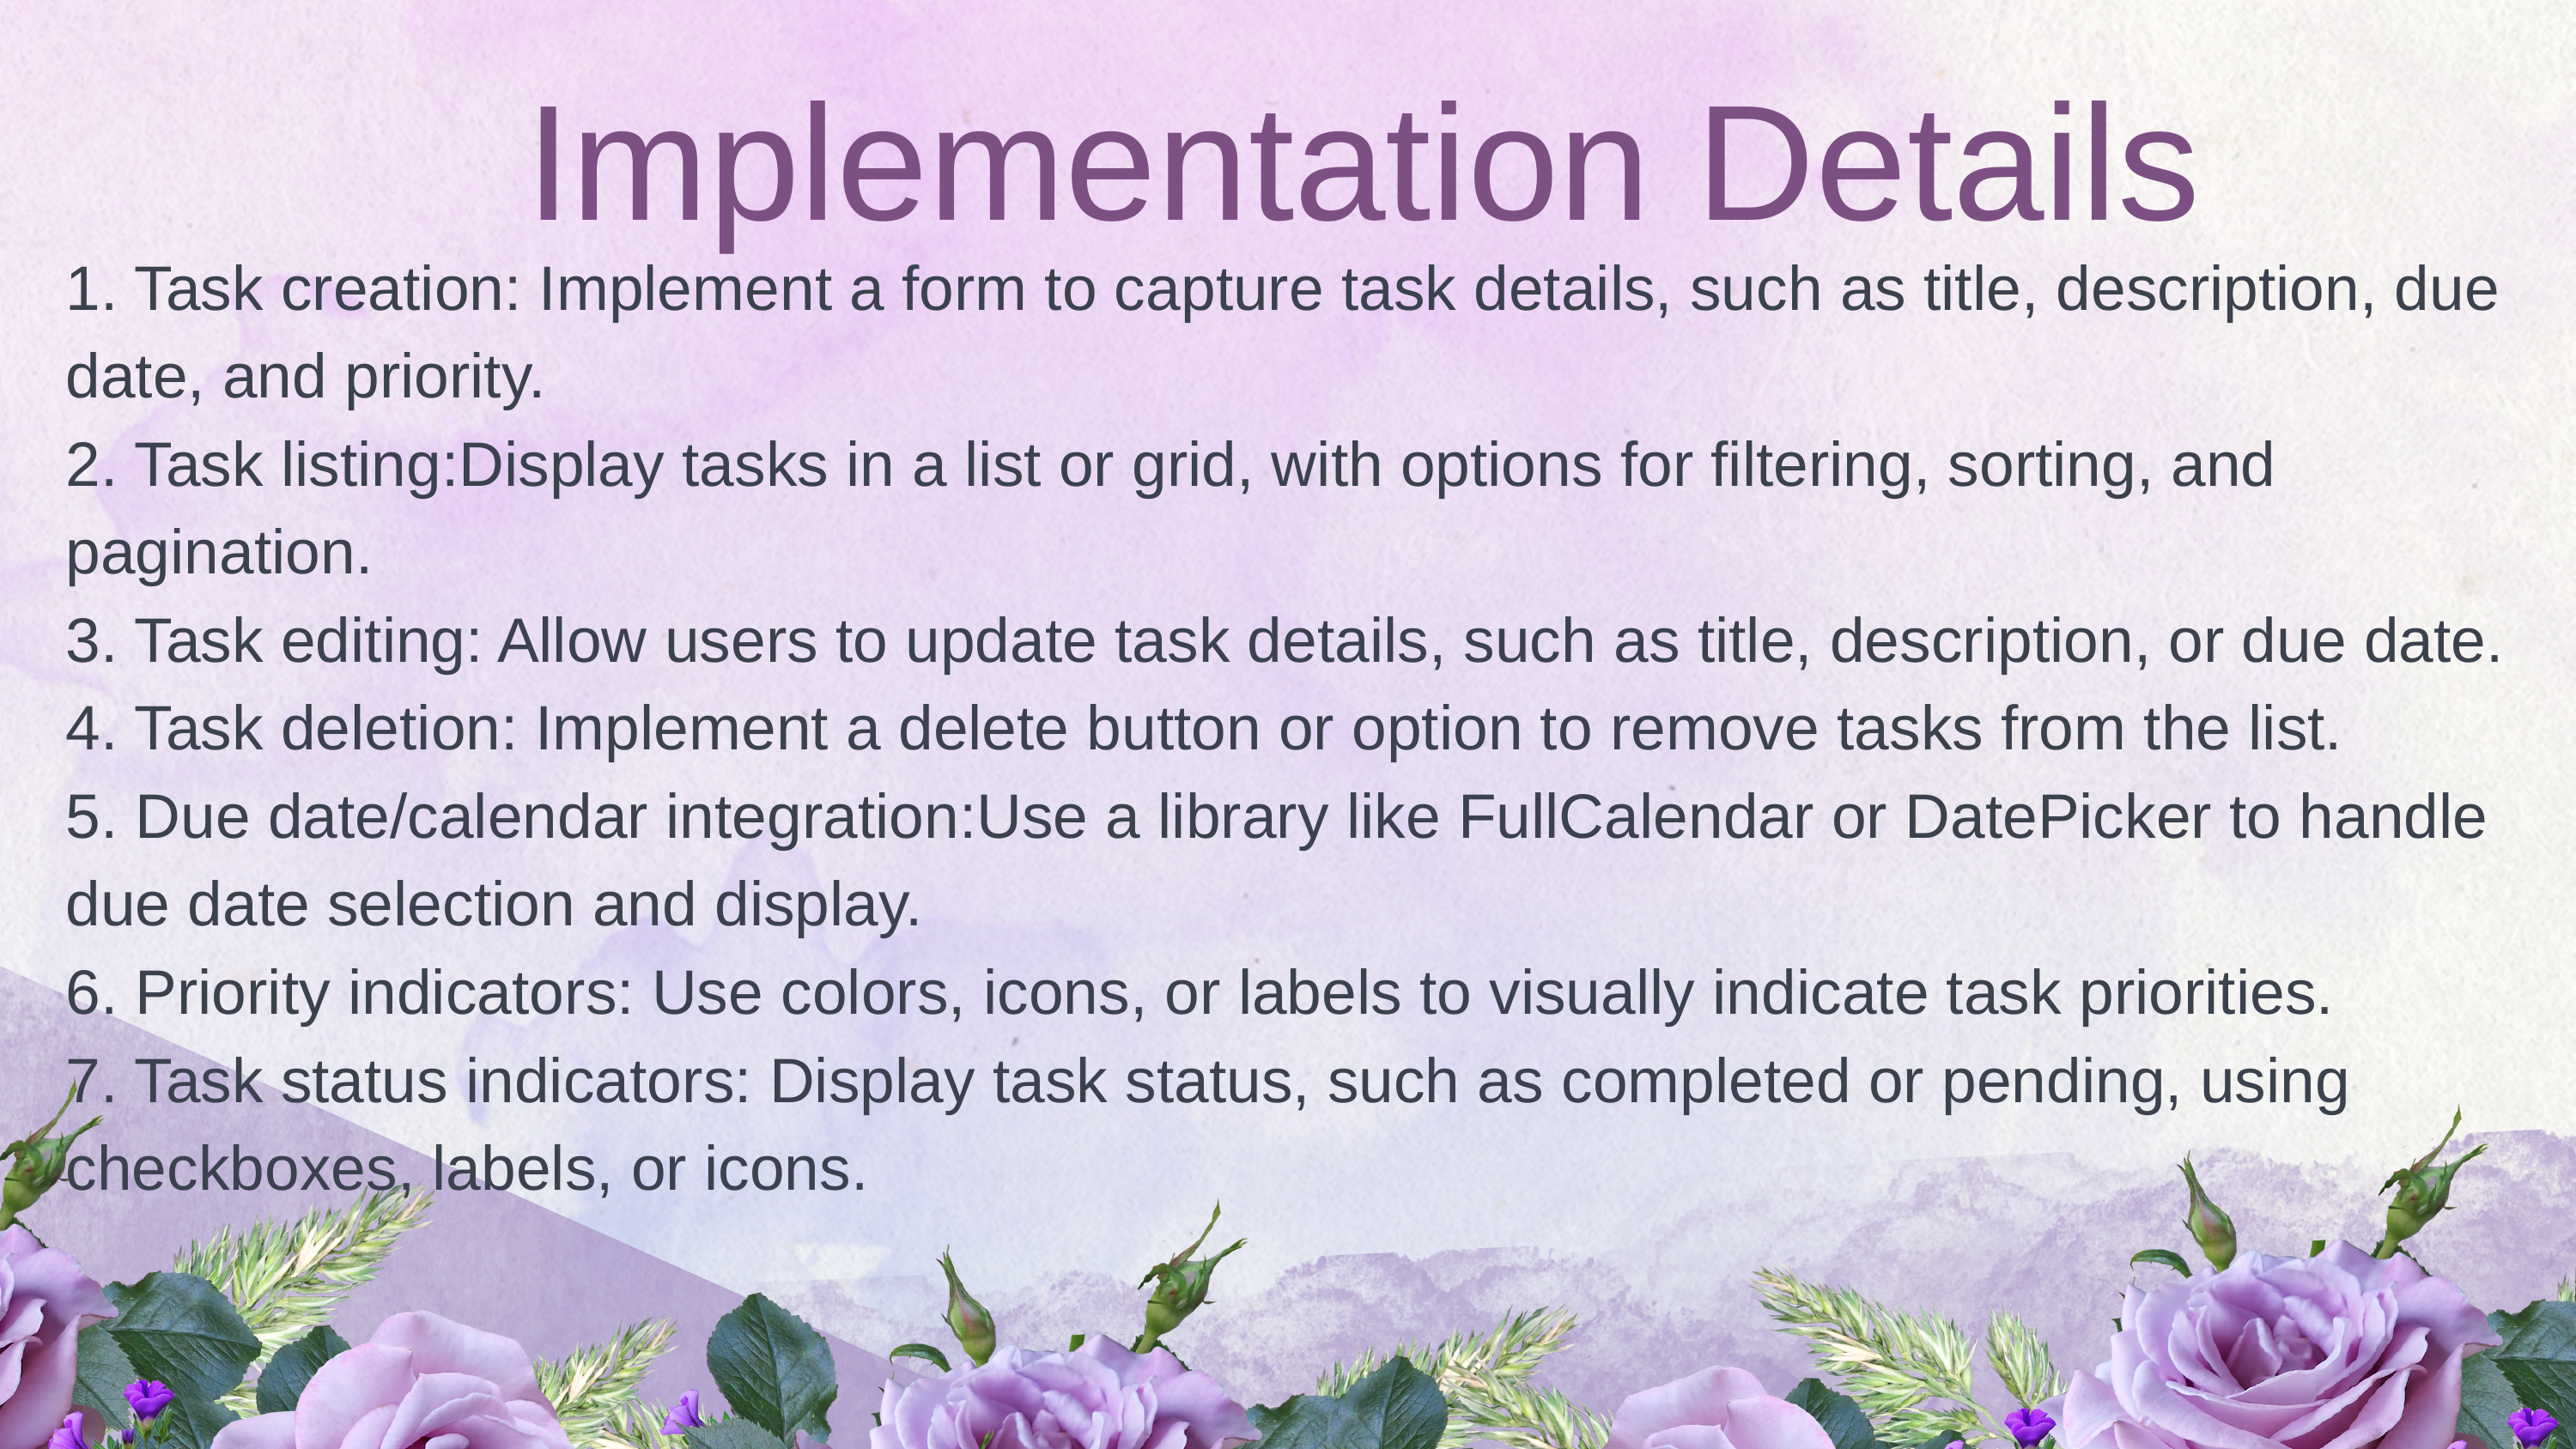

Implementation Details
1. Task creation: Implement a form to capture task details, such as title, description, due date, and priority.
2. Task listing:Display tasks in a list or grid, with options for filtering, sorting, and pagination.
3. Task editing: Allow users to update task details, such as title, description, or due date.
4. Task deletion: Implement a delete button or option to remove tasks from the list.
5. Due date/calendar integration:Use a library like FullCalendar or DatePicker to handle due date selection and display.
6. Priority indicators: Use colors, icons, or labels to visually indicate task priorities.
7. Task status indicators: Display task status, such as completed or pending, using checkboxes, labels, or icons.